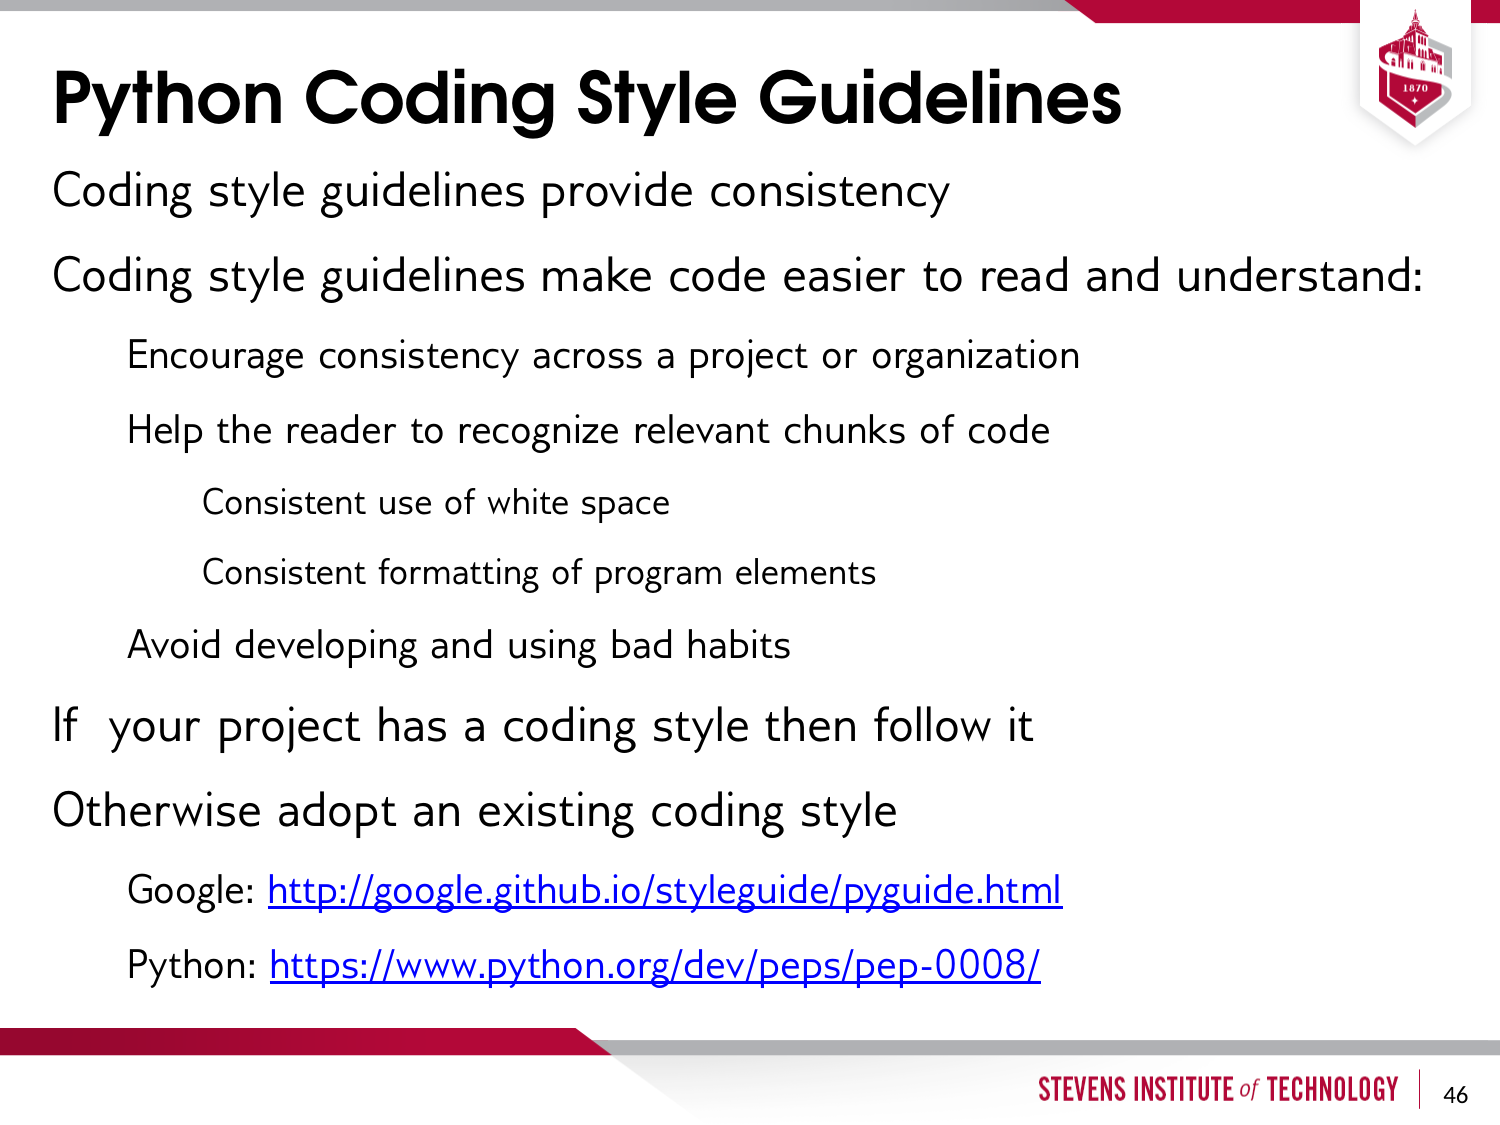

# Python Coding Style Guidelines
Coding style guidelines provide consistency
Coding style guidelines make code easier to read and understand:
Encourage consistency across a project or organization
Help the reader to recognize relevant chunks of code
Consistent use of white space
Consistent formatting of program elements
Avoid developing and using bad habits
If  your project has a coding style then follow it
Otherwise adopt an existing coding style
Google: http://google.github.io/styleguide/pyguide.html
Python: https://www.python.org/dev/peps/pep-0008/

46